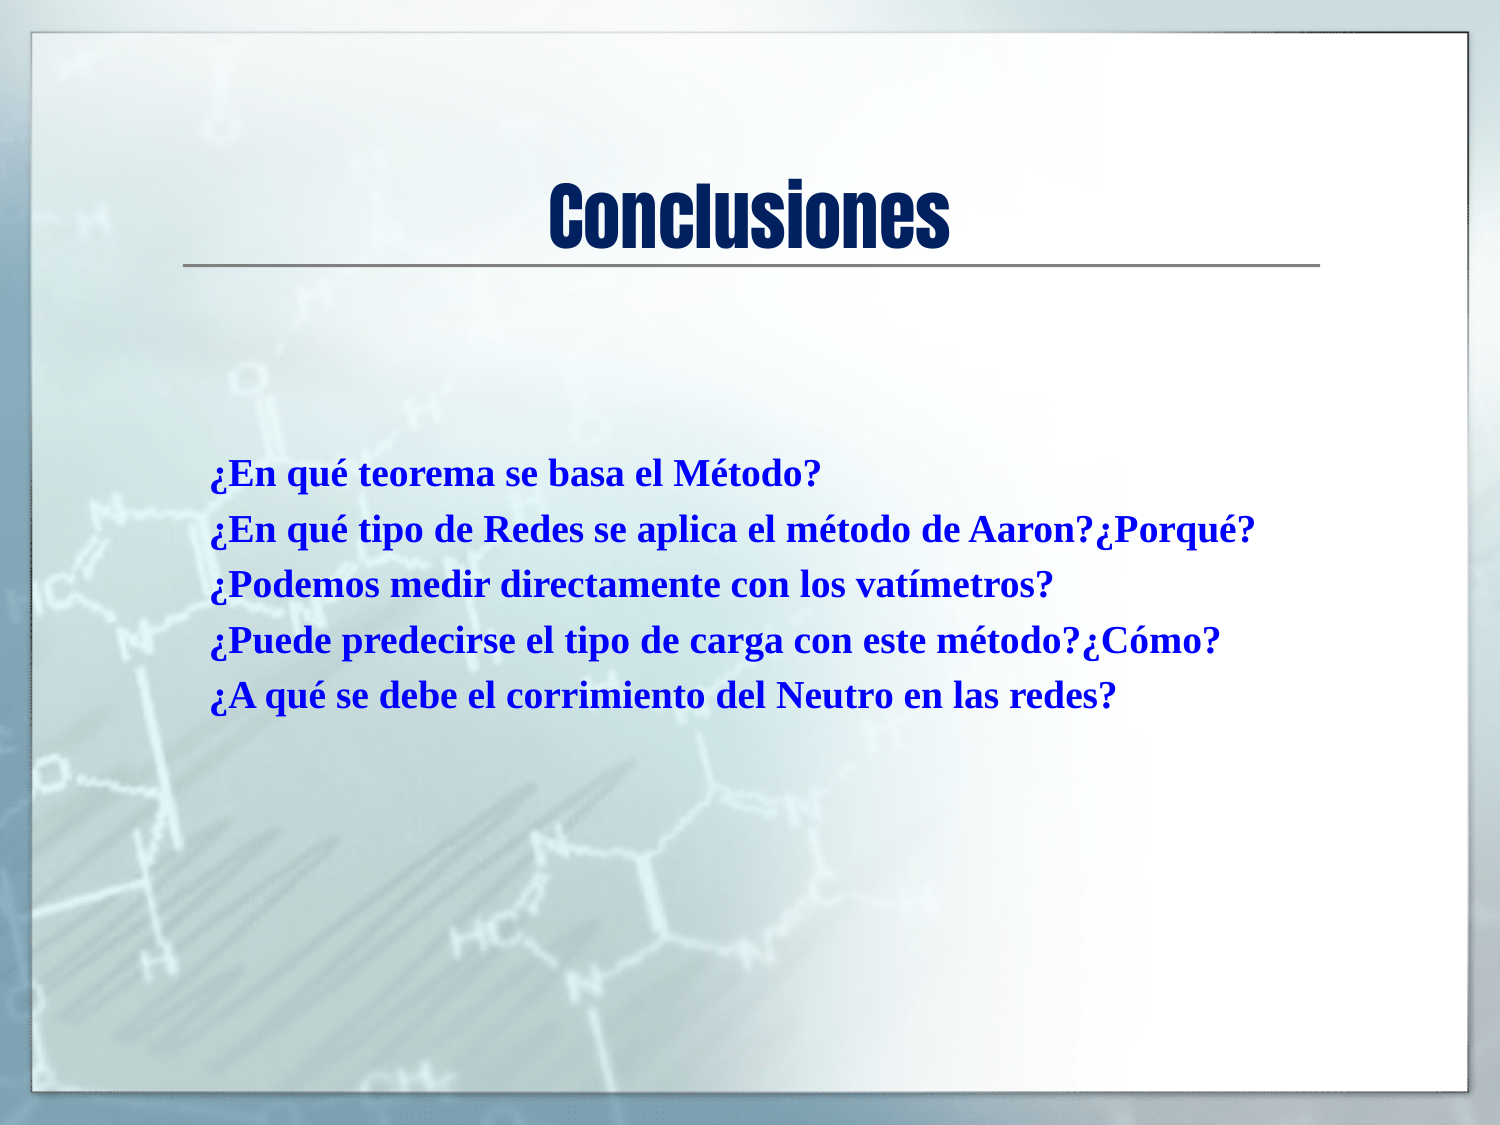

# Conclusiones

¿En qué teorema se basa el Método?
¿En qué tipo de Redes se aplica el método de Aaron?¿Porqué?
¿Podemos medir directamente con los vatímetros?
¿Puede predecirse el tipo de carga con este método?¿Cómo?
¿A qué se debe el corrimiento del Neutro en las redes?